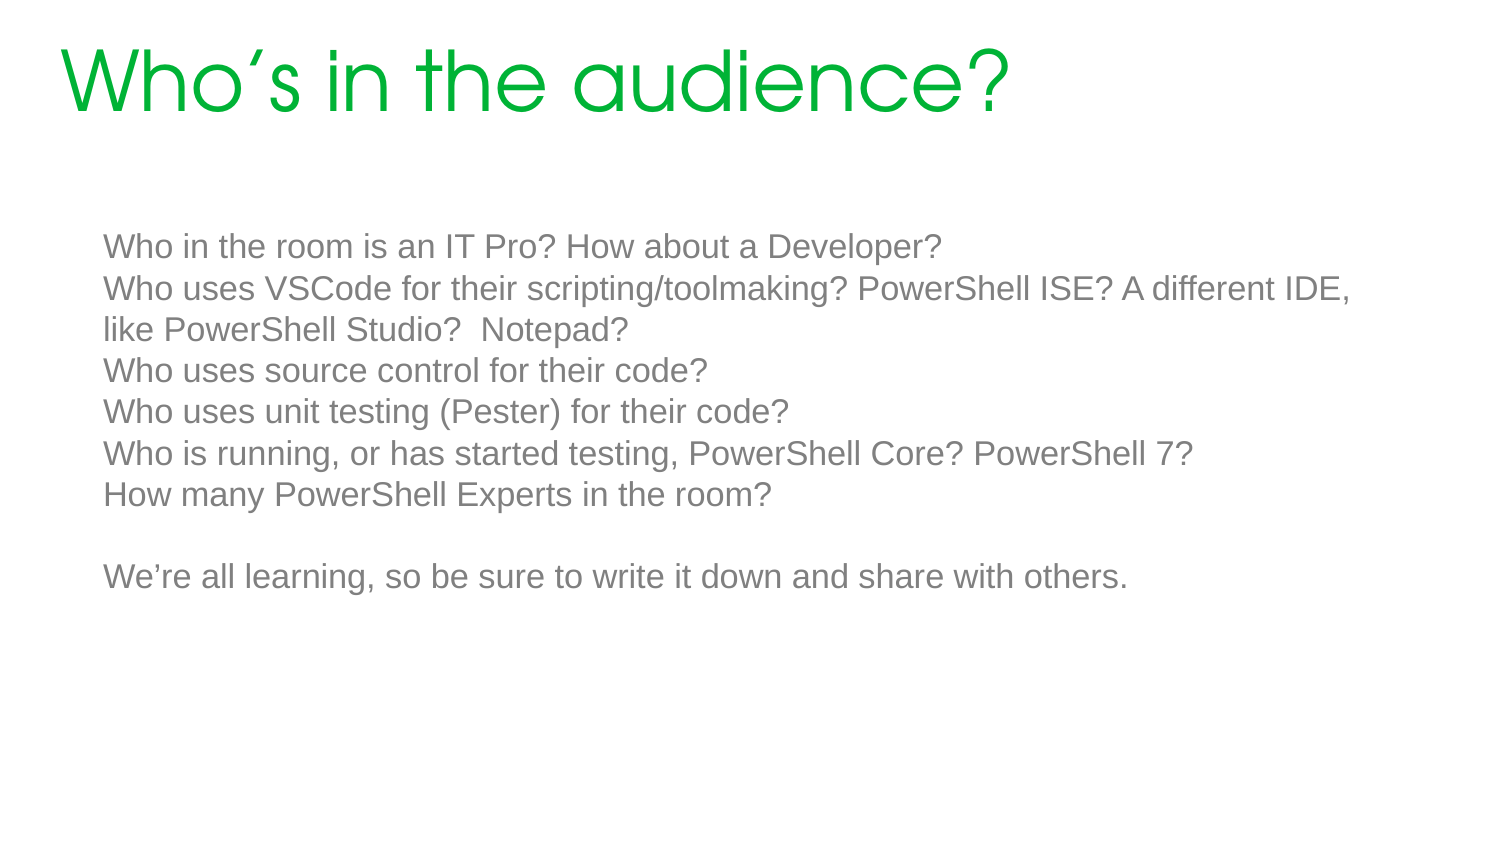

# Who’s in the audience?
Who in the room is an IT Pro? How about a Developer?
Who uses VSCode for their scripting/toolmaking? PowerShell ISE? A different IDE, like PowerShell Studio?  Notepad?
Who uses source control for their code?
Who uses unit testing (Pester) for their code?
Who is running, or has started testing, PowerShell Core? PowerShell 7?
How many PowerShell Experts in the room?

We’re all learning, so be sure to write it down and share with others.